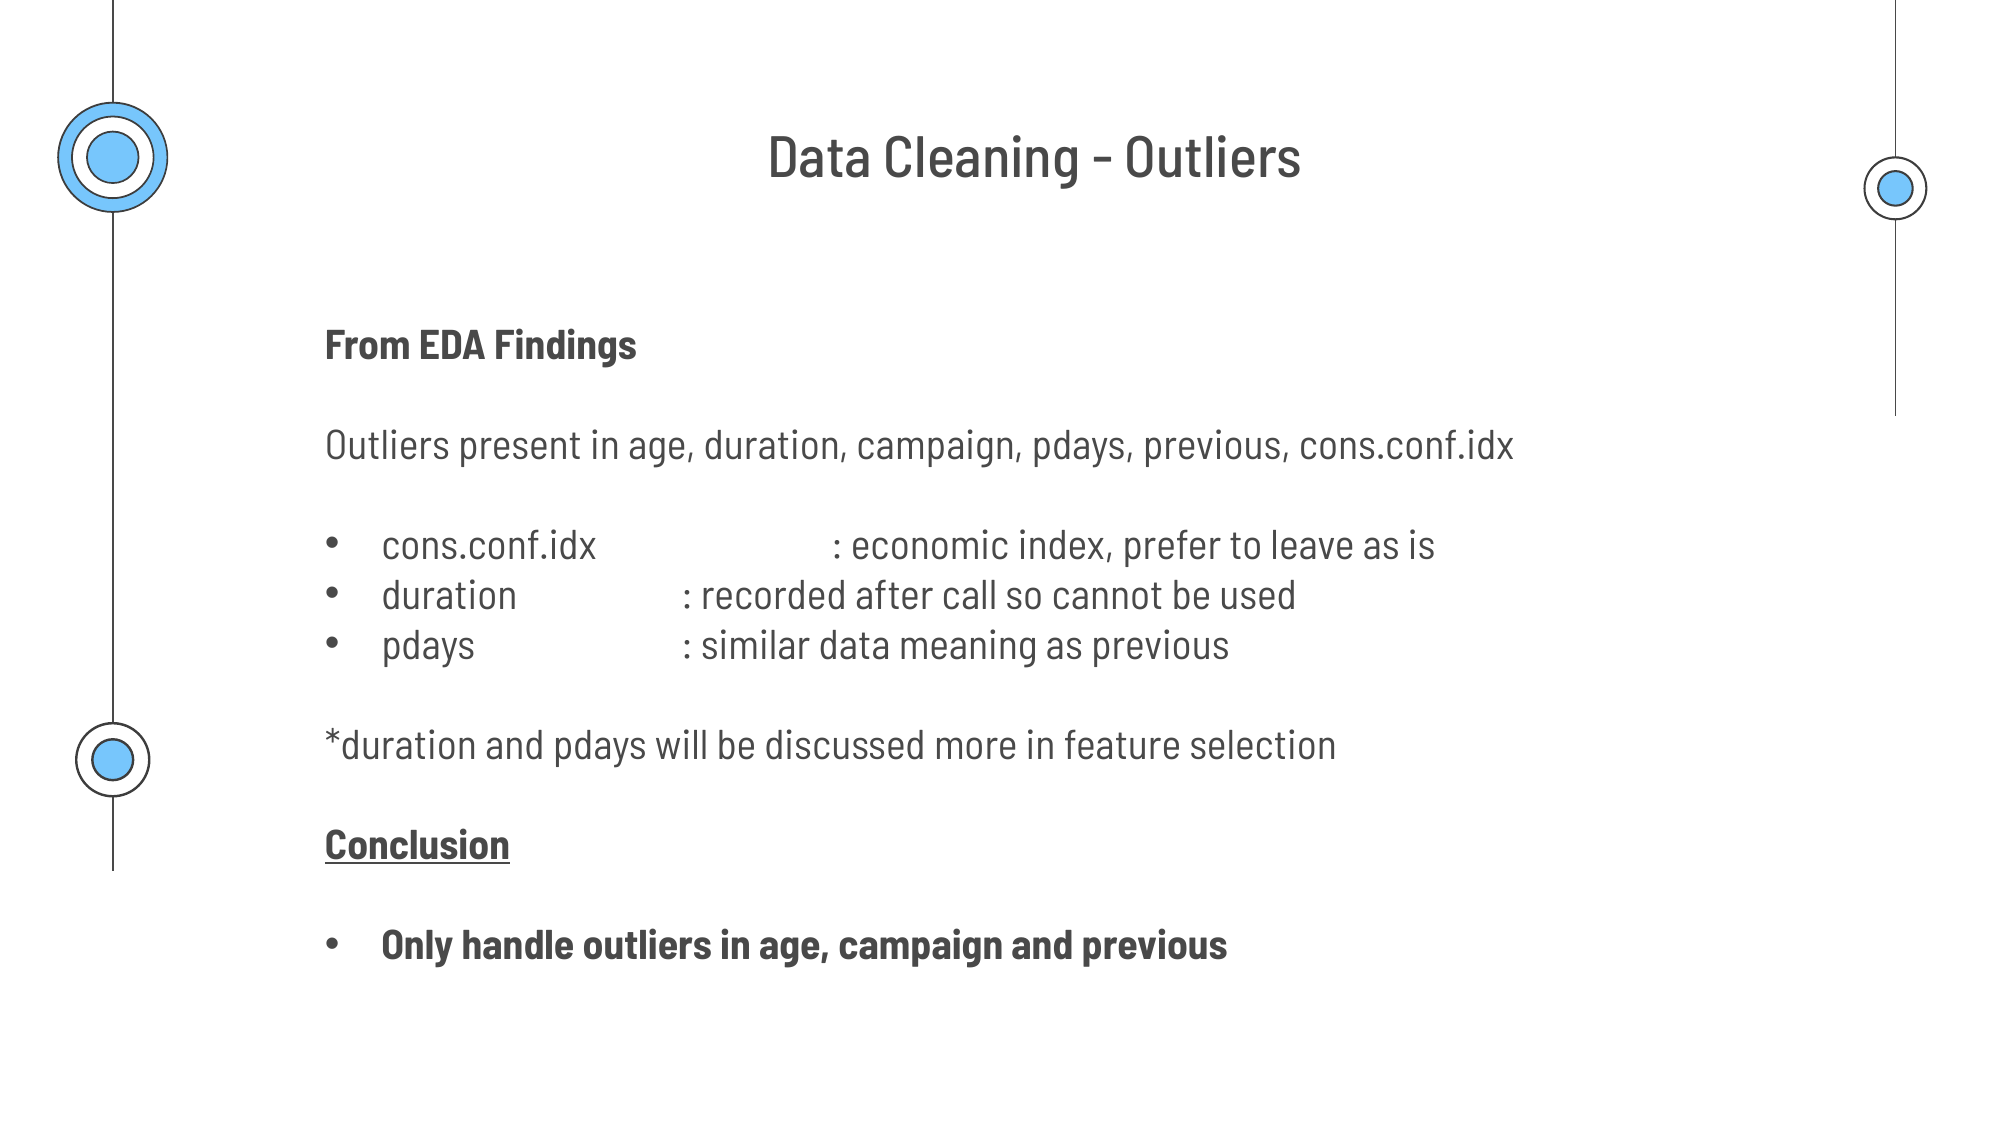

# Data Cleaning - Outliers
From EDA Findings

Outliers present in age, duration, campaign, pdays, previous, cons.conf.idx

cons.conf.idx		: economic index, prefer to leave as is
duration 		: recorded after call so cannot be used
pdays 		: similar data meaning as previous

*duration and pdays will be discussed more in feature selection

Conclusion

Only handle outliers in age, campaign and previous